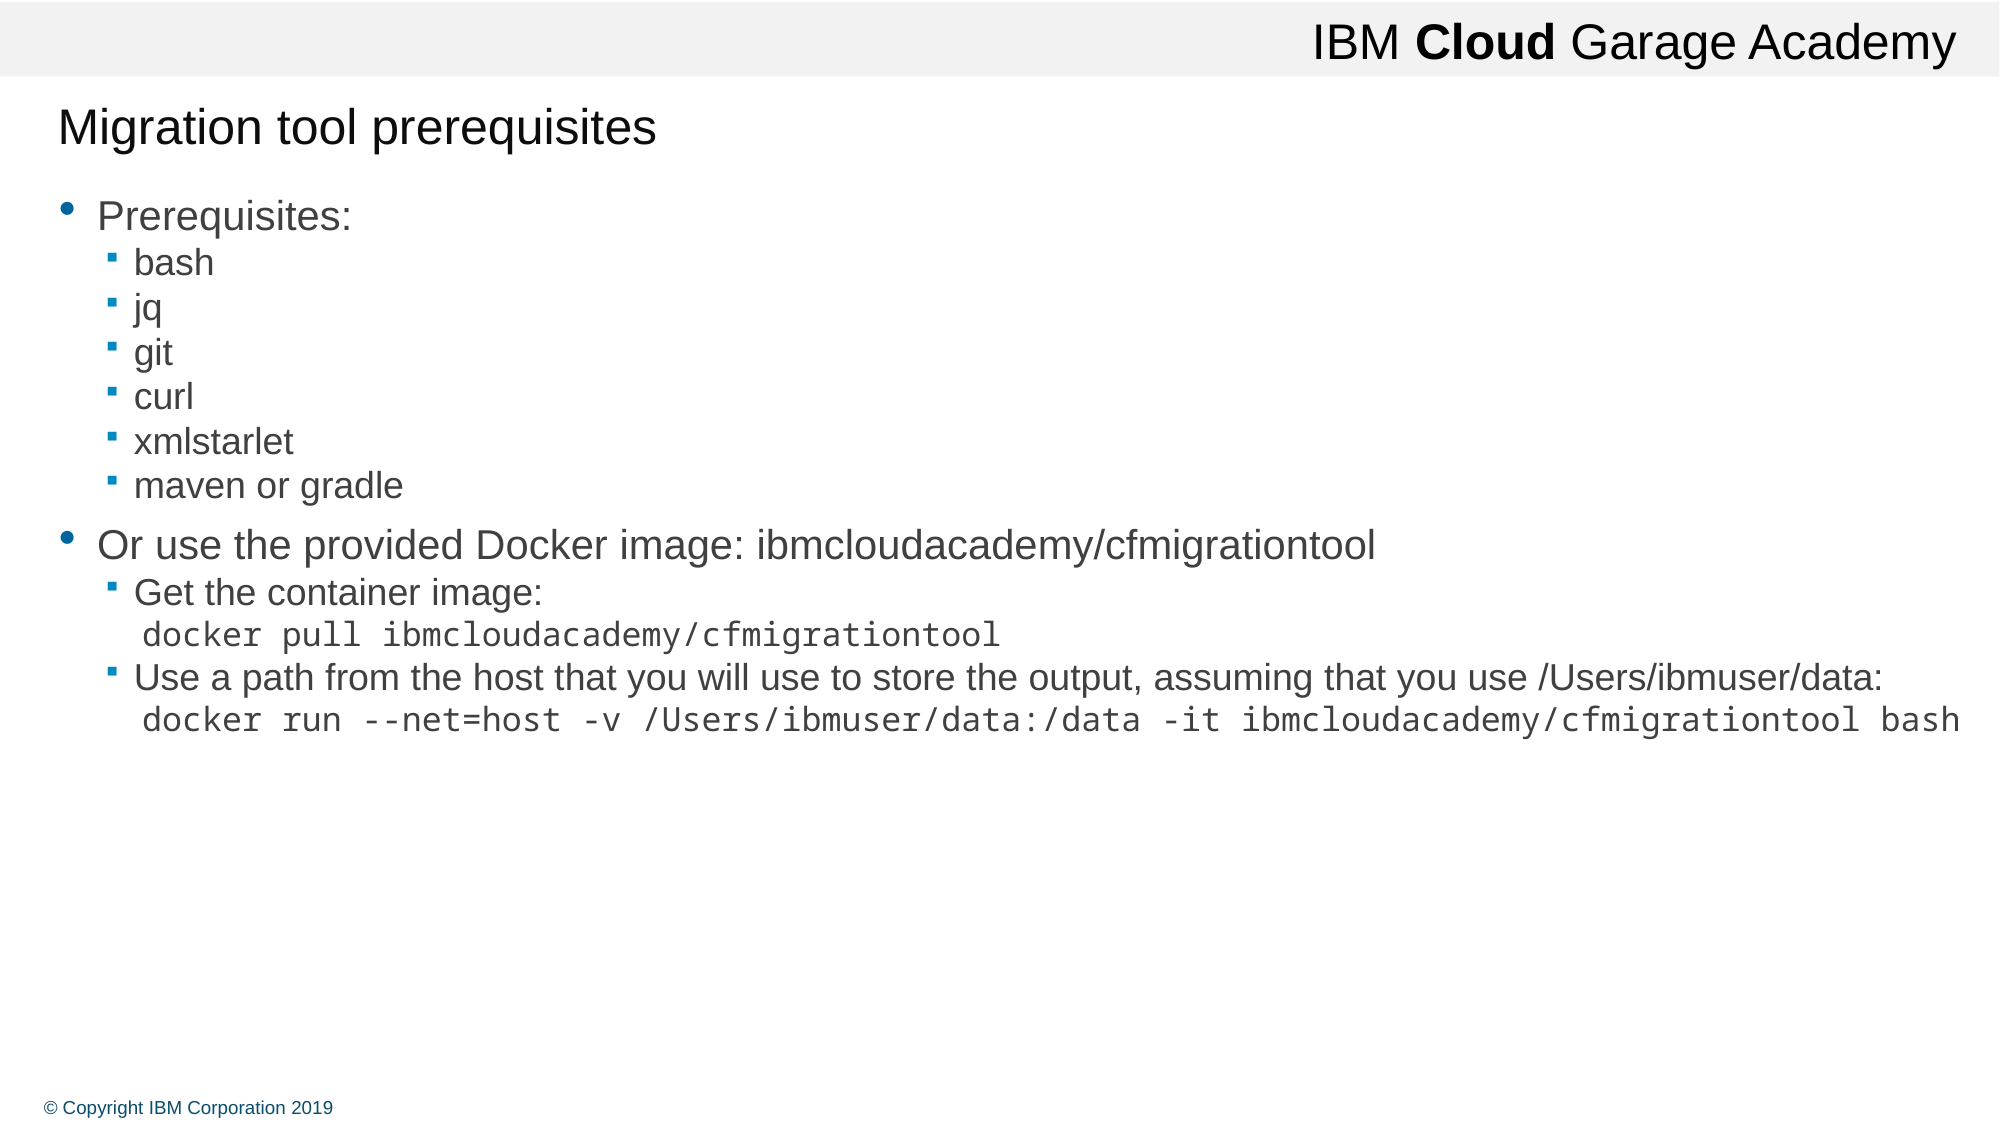

# Migration tool prerequisites
Prerequisites:
bash
jq
git
curl
xmlstarlet
maven or gradle
Or use the provided Docker image: ibmcloudacademy/cfmigrationtool
Get the container image:
docker pull ibmcloudacademy/cfmigrationtool
Use a path from the host that you will use to store the output, assuming that you use /Users/ibmuser/data:
docker run --net=host -v /Users/ibmuser/data:/data -it ibmcloudacademy/cfmigrationtool bash

© Copyright IBM Corporation 2019